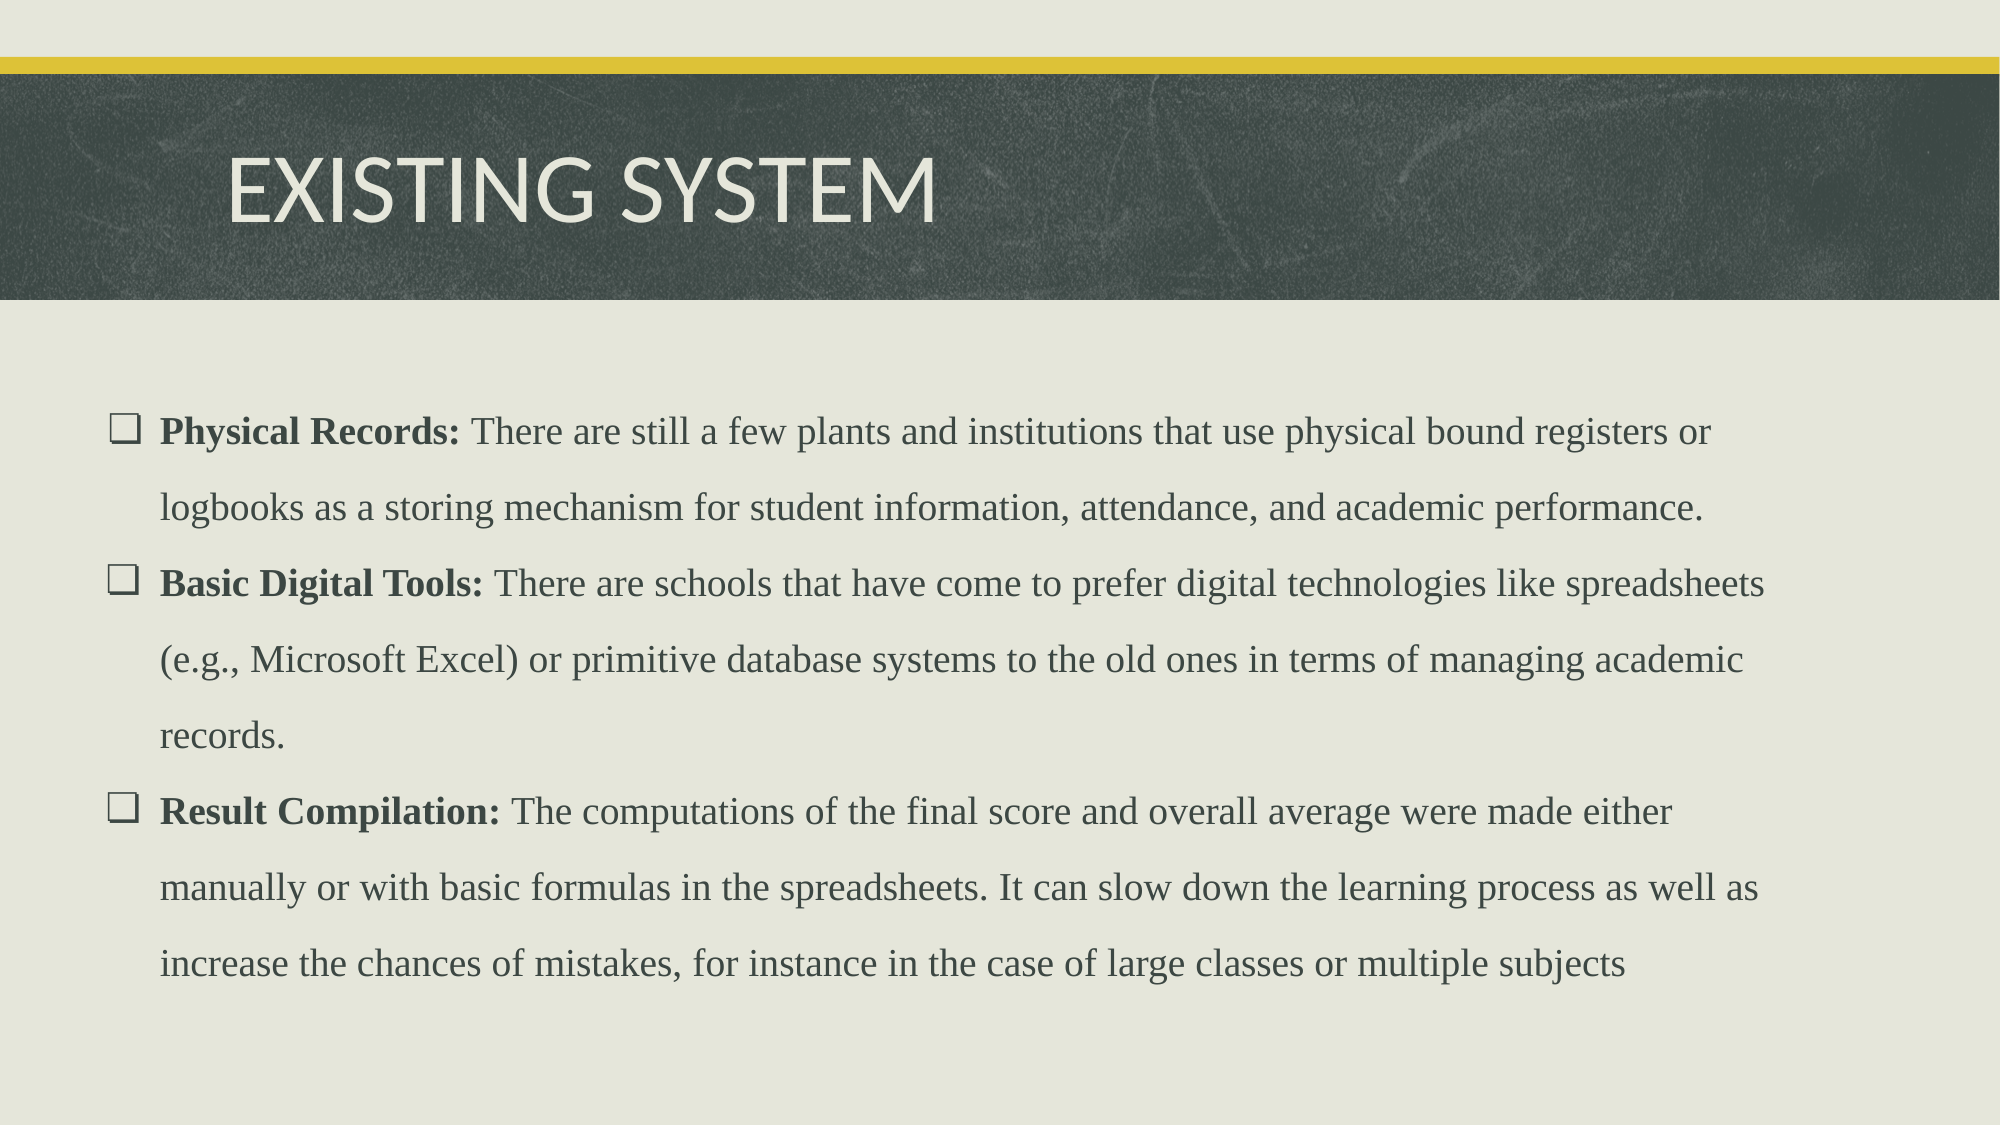

# EXISTING SYSTEM
Physical Records: There are still a few plants and institutions that use physical bound registers or logbooks as a storing mechanism for student information, attendance, and academic performance.
Basic Digital Tools: There are schools that have come to prefer digital technologies like spreadsheets (e.g., Microsoft Excel) or primitive database systems to the old ones in terms of managing academic records.
Result Compilation: The computations of the final score and overall average were made either manually or with basic formulas in the spreadsheets. It can slow down the learning process as well as increase the chances of mistakes, for instance in the case of large classes or multiple subjects